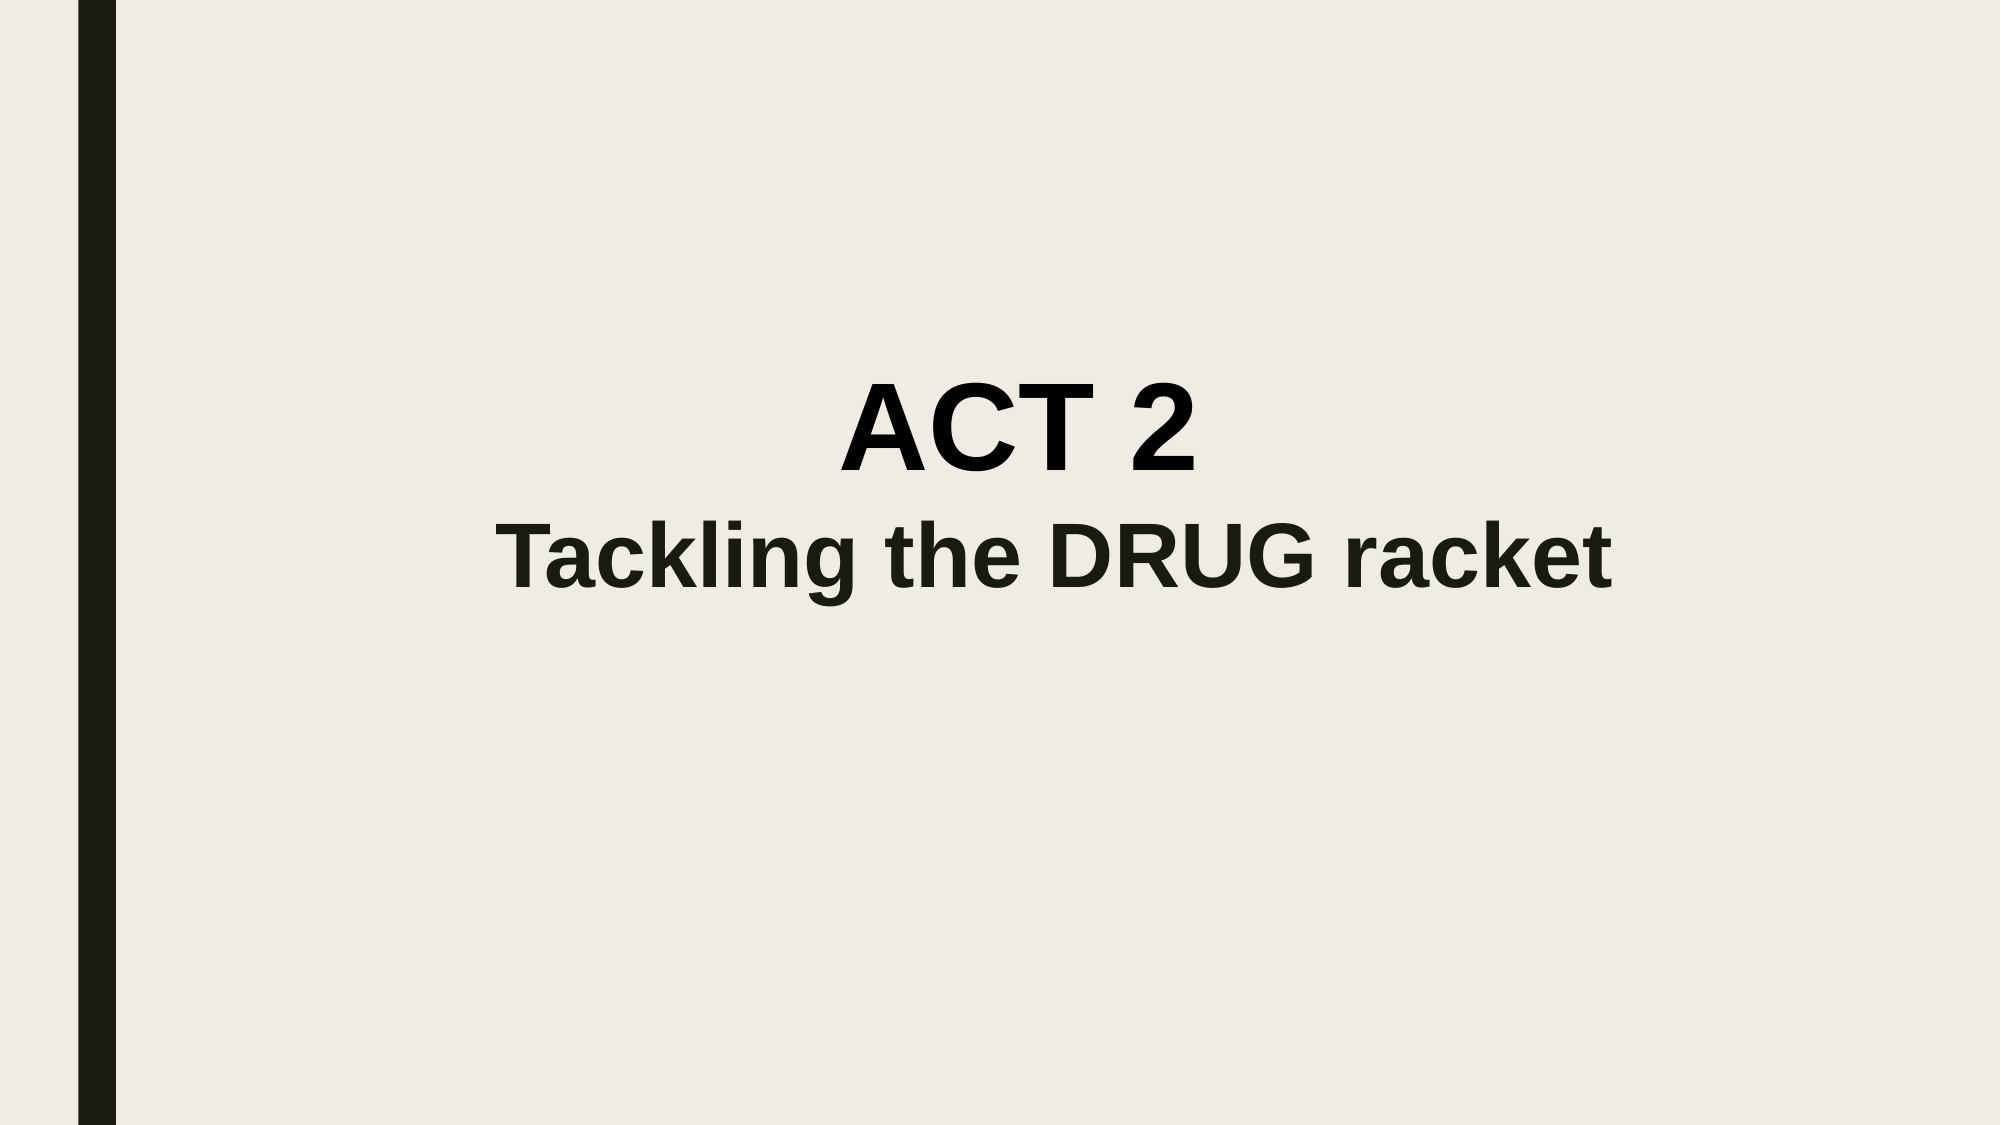

ACT 2
# Tackling the DRUG racket